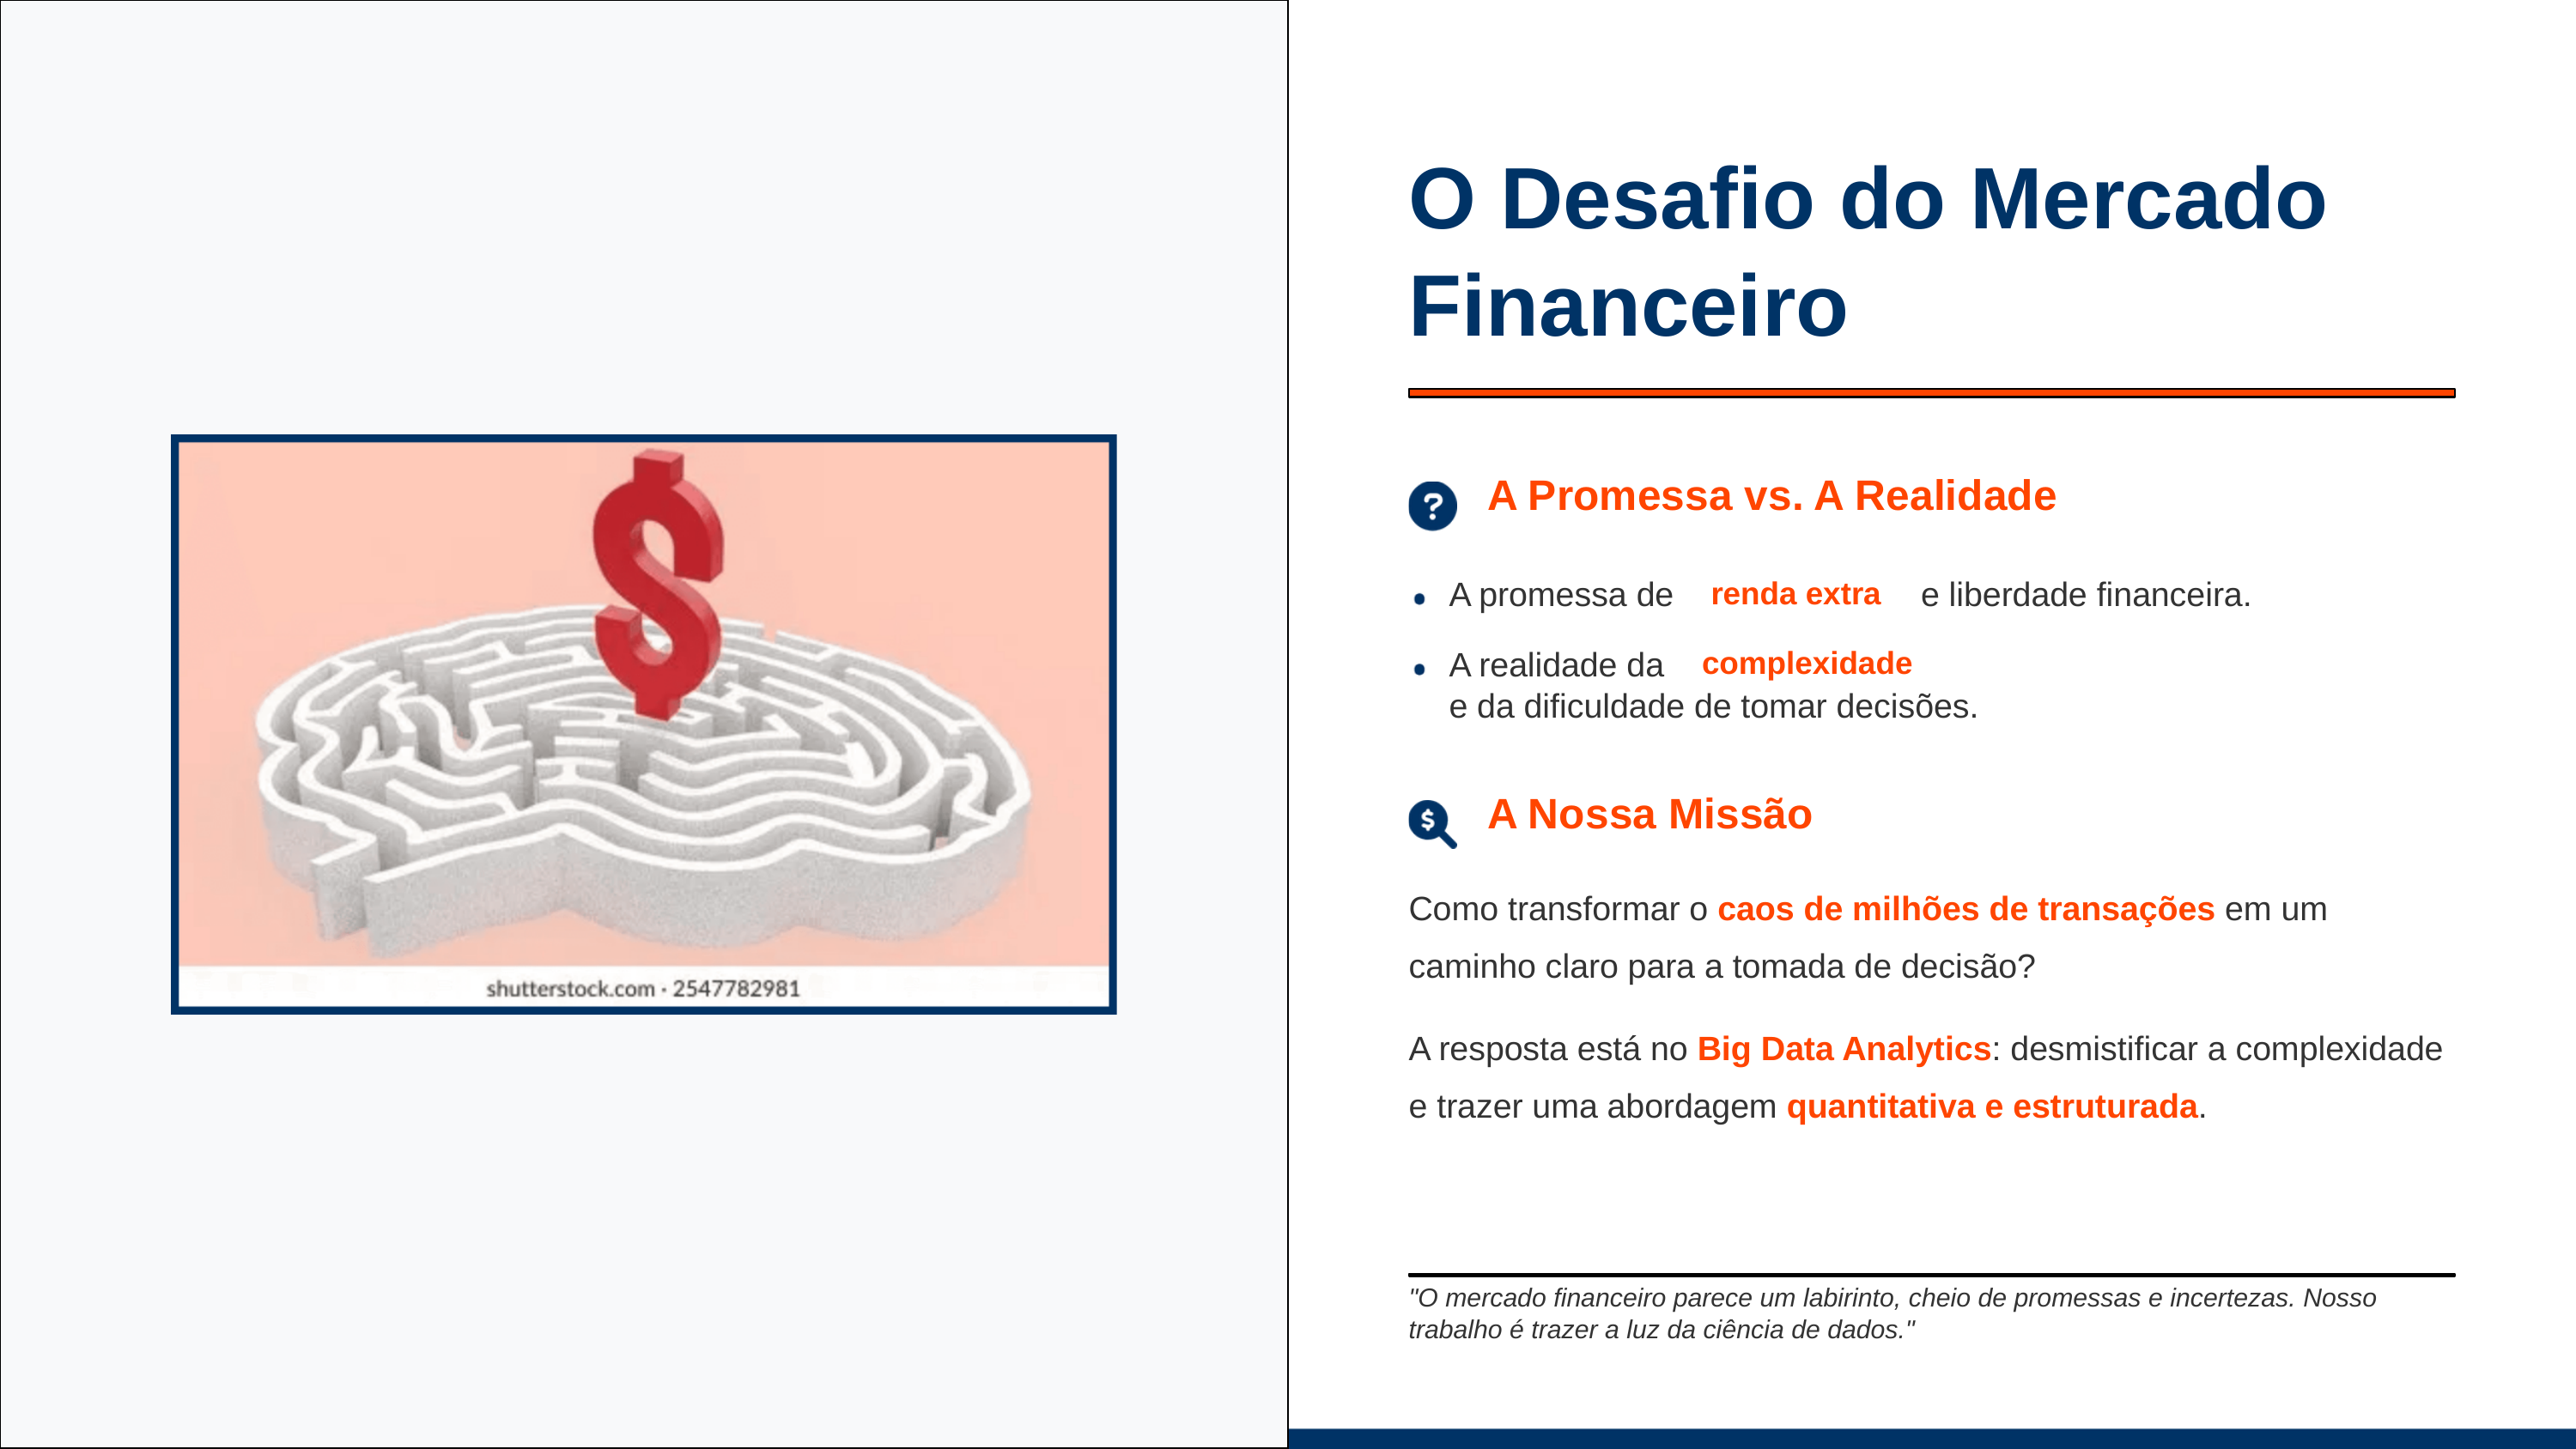

O Desafio do Mercado Financeiro

A Promessa vs. A Realidade

renda extra
A promessa de
e liberdade financeira.
complexidade
A realidade da
e da dificuldade de tomar decisões.
A Nossa Missão

Como transformar o caos de milhões de transações em um caminho claro para a tomada de decisão?
A resposta está no Big Data Analytics: desmistificar a complexidade e trazer uma abordagem quantitativa e estruturada.

"O mercado financeiro parece um labirinto, cheio de promessas e incertezas. Nosso trabalho é trazer a luz da ciência de dados."